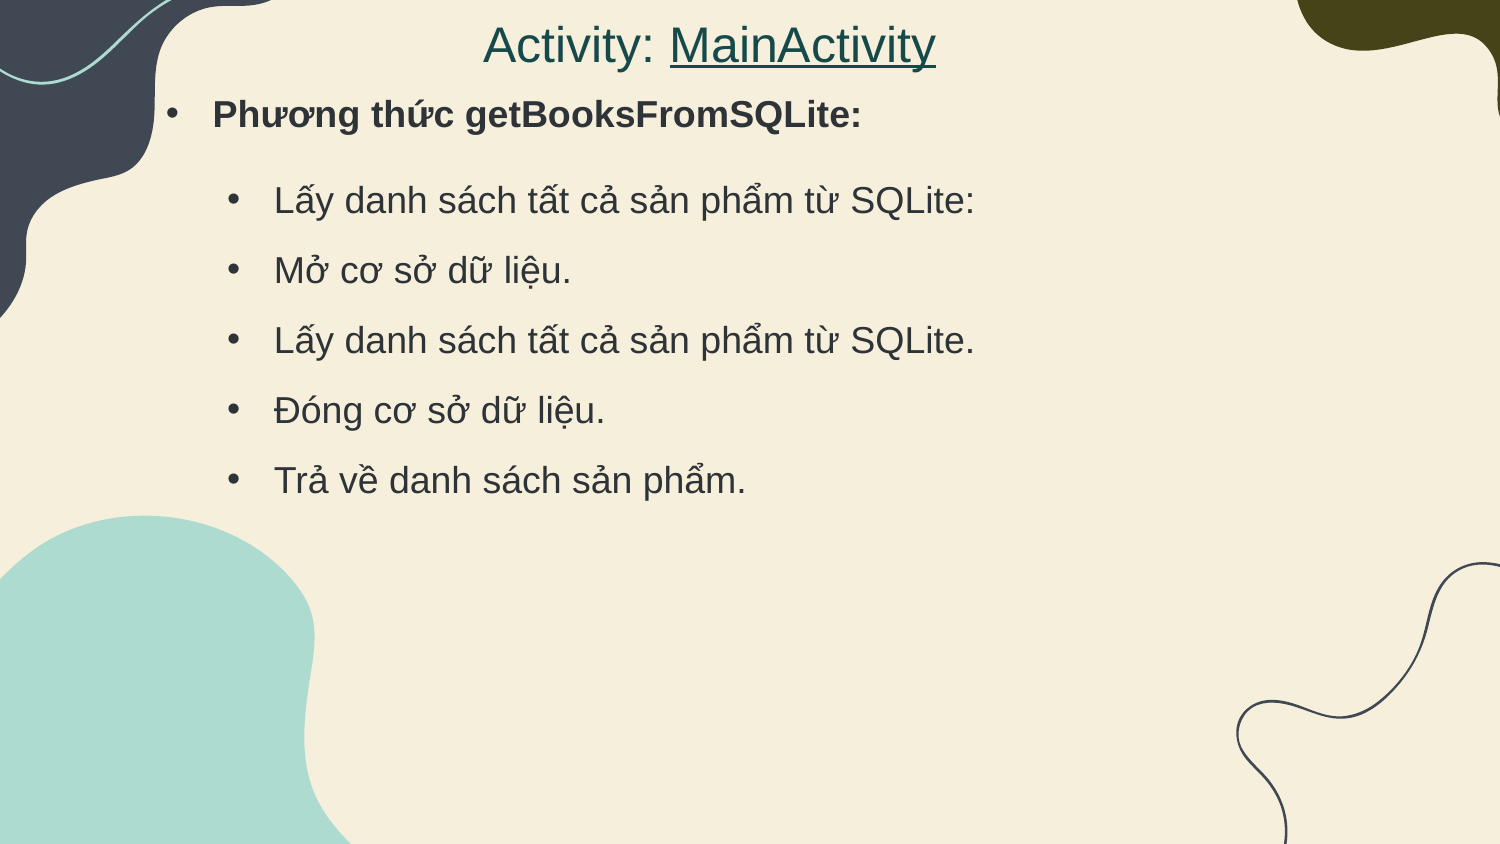

Activity: MainActivity
Phương thức getBooksFromSQLite:

Lấy danh sách tất cả sản phẩm từ SQLite:
Mở cơ sở dữ liệu.
Lấy danh sách tất cả sản phẩm từ SQLite.
Đóng cơ sở dữ liệu.
Trả về danh sách sản phẩm.